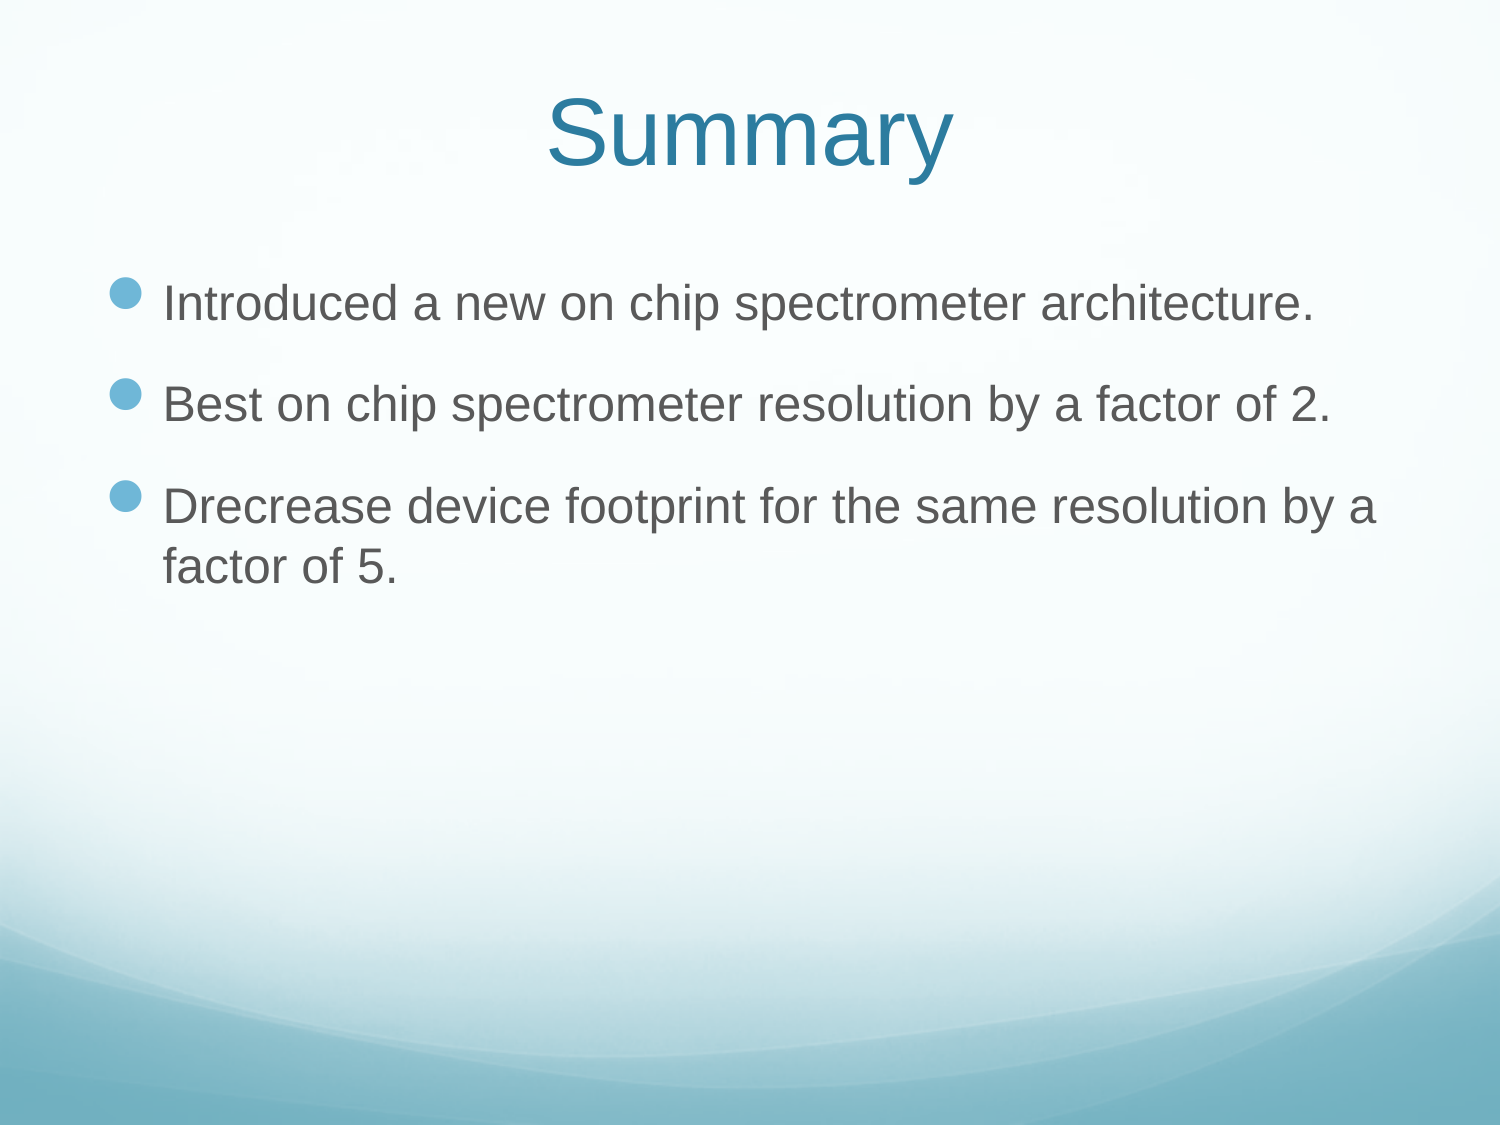

# Summary
Introduced a new on chip spectrometer architecture.
Best on chip spectrometer resolution by a factor of 2.
Drecrease device footprint for the same resolution by a factor of 5.